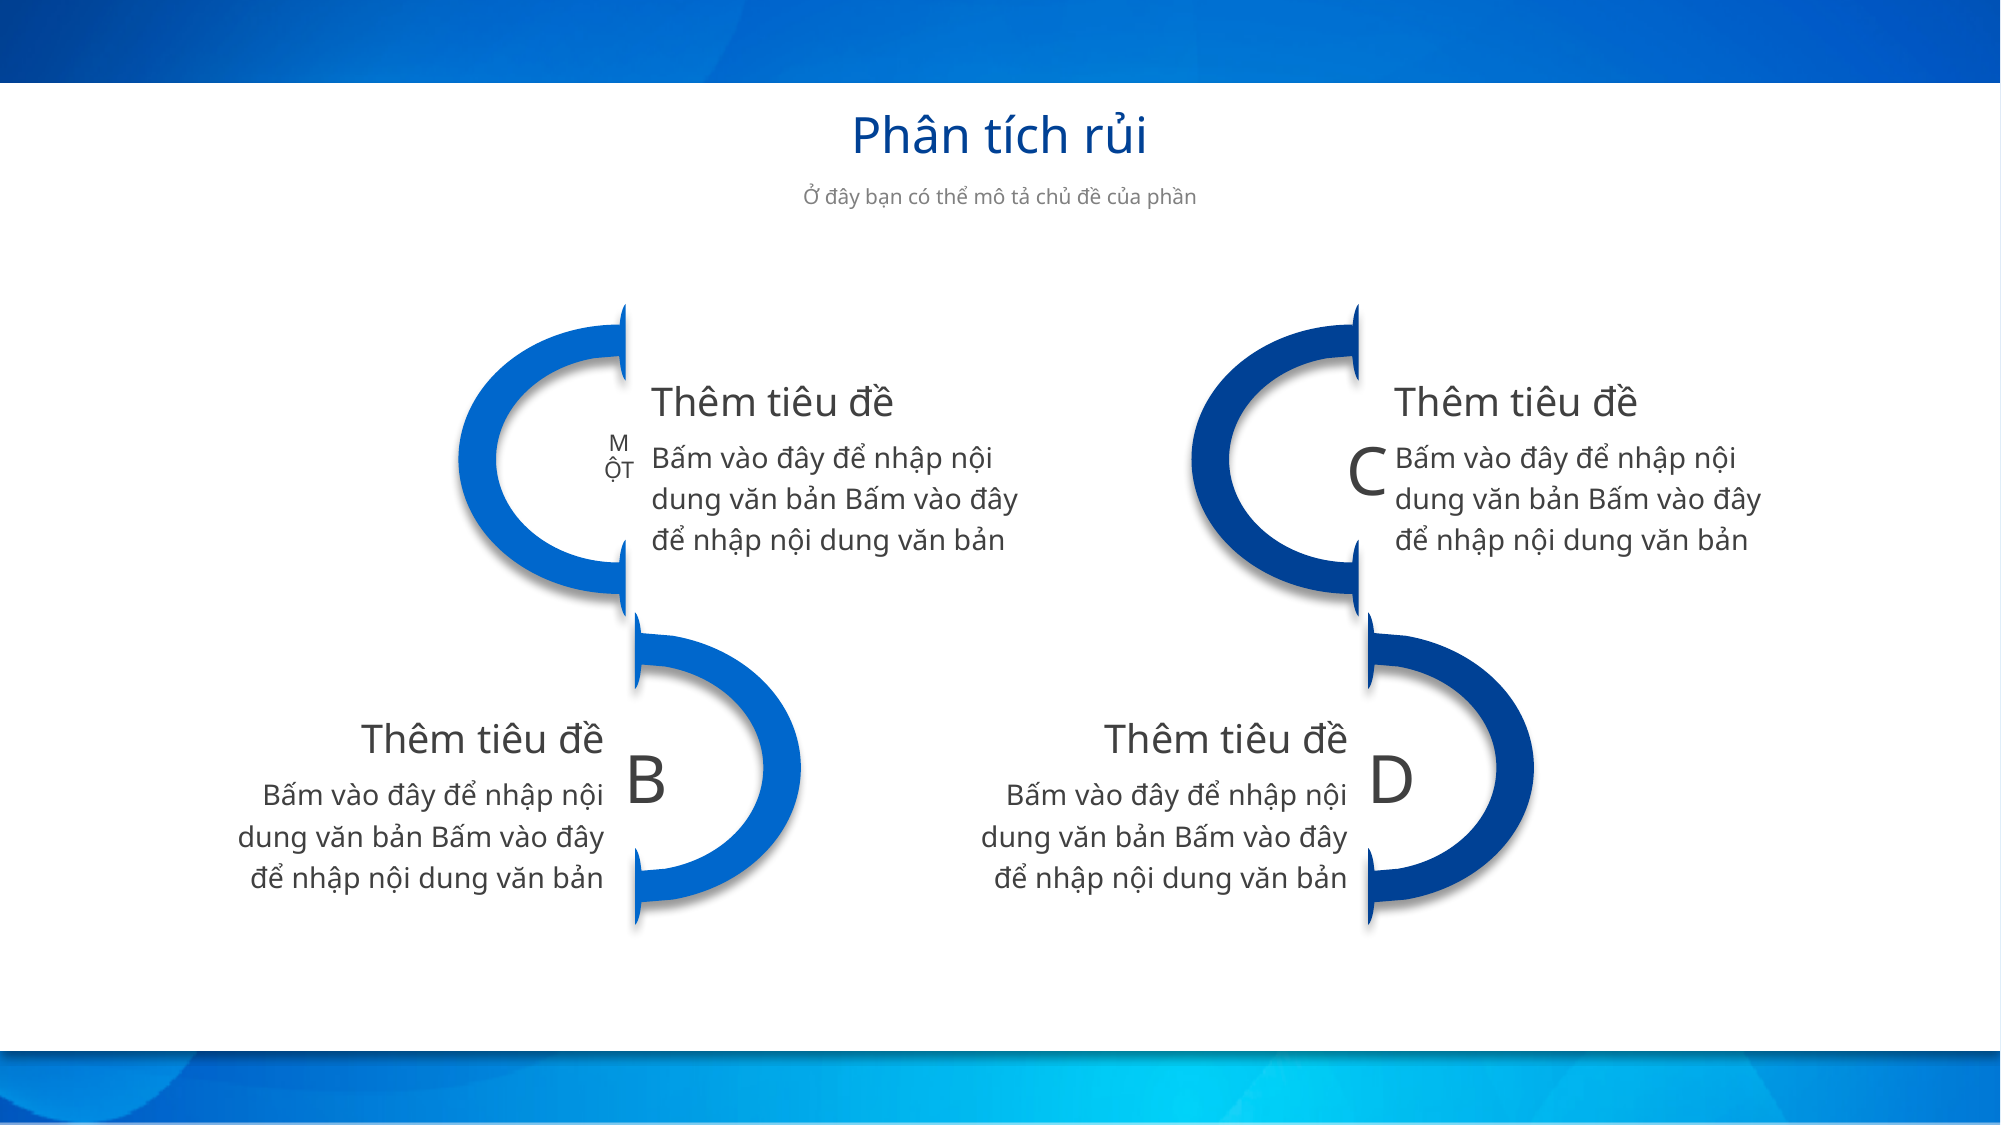

Phân tích rủi
Ở đây bạn có thể mô tả chủ đề của phần
Thêm tiêu đề
Thêm tiêu đề
MỘT
C
Bấm vào đây để nhập nội dung văn bản Bấm vào đây để nhập nội dung văn bản
Bấm vào đây để nhập nội dung văn bản Bấm vào đây để nhập nội dung văn bản

Thêm tiêu đề
Thêm tiêu đề
B
D
Bấm vào đây để nhập nội dung văn bản Bấm vào đây để nhập nội dung văn bản
Bấm vào đây để nhập nội dung văn bản Bấm vào đây để nhập nội dung văn bản